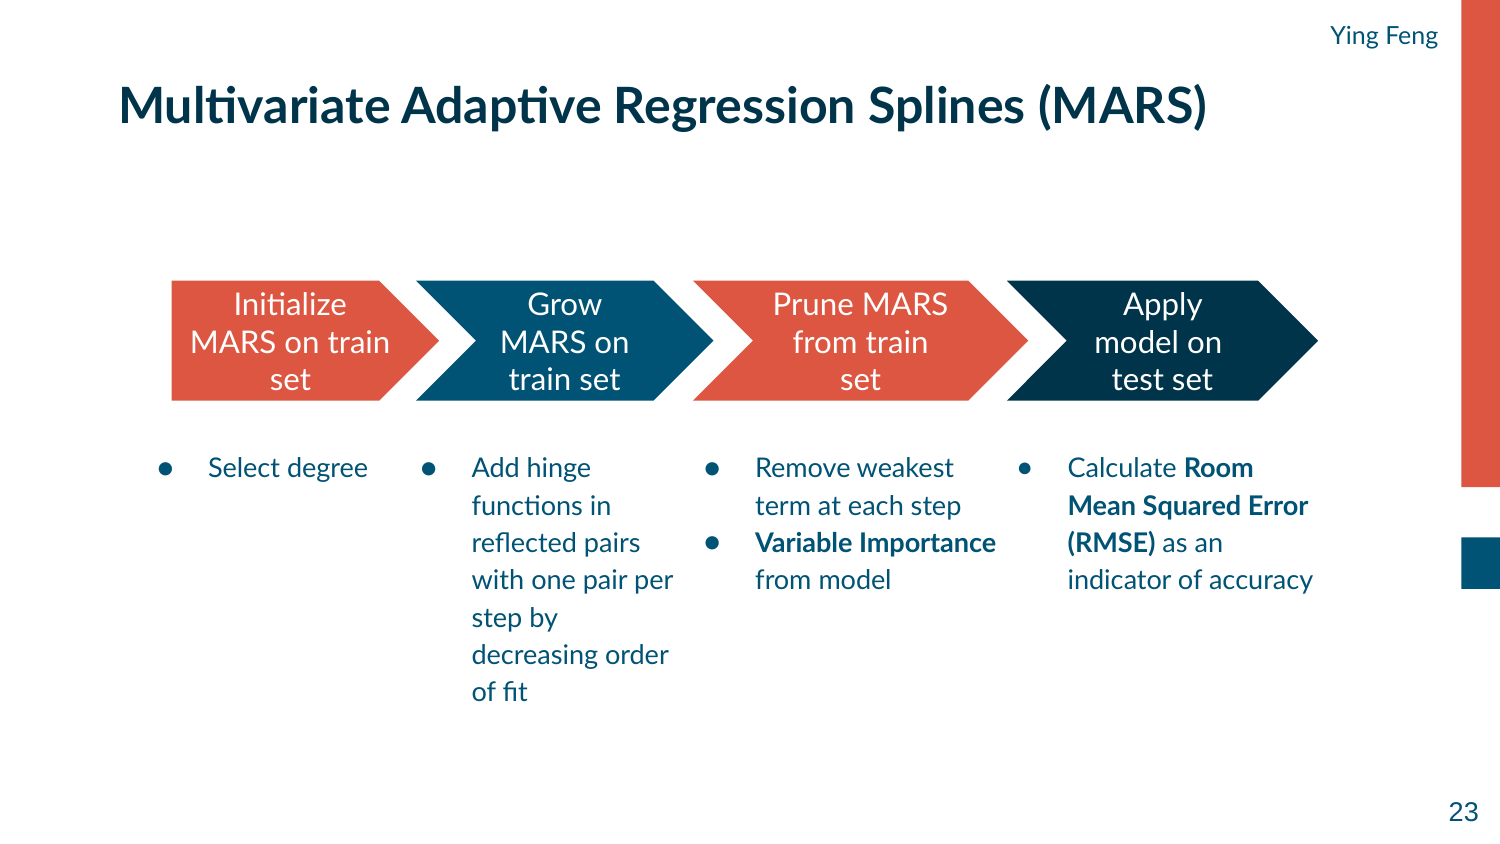

Ying Feng
# Multivariate Adaptive Regression Splines (MARS)
Initialize MARS on train set
Grow MARS on train set
Prune MARS from train set
Apply model on  test set
Select degree
Add hinge functions in reflected pairs with one pair per step by decreasing order of fit
Remove weakest term at each step
Variable Importance from model
Calculate Room Mean Squared Error (RMSE) as an indicator of accuracy
23